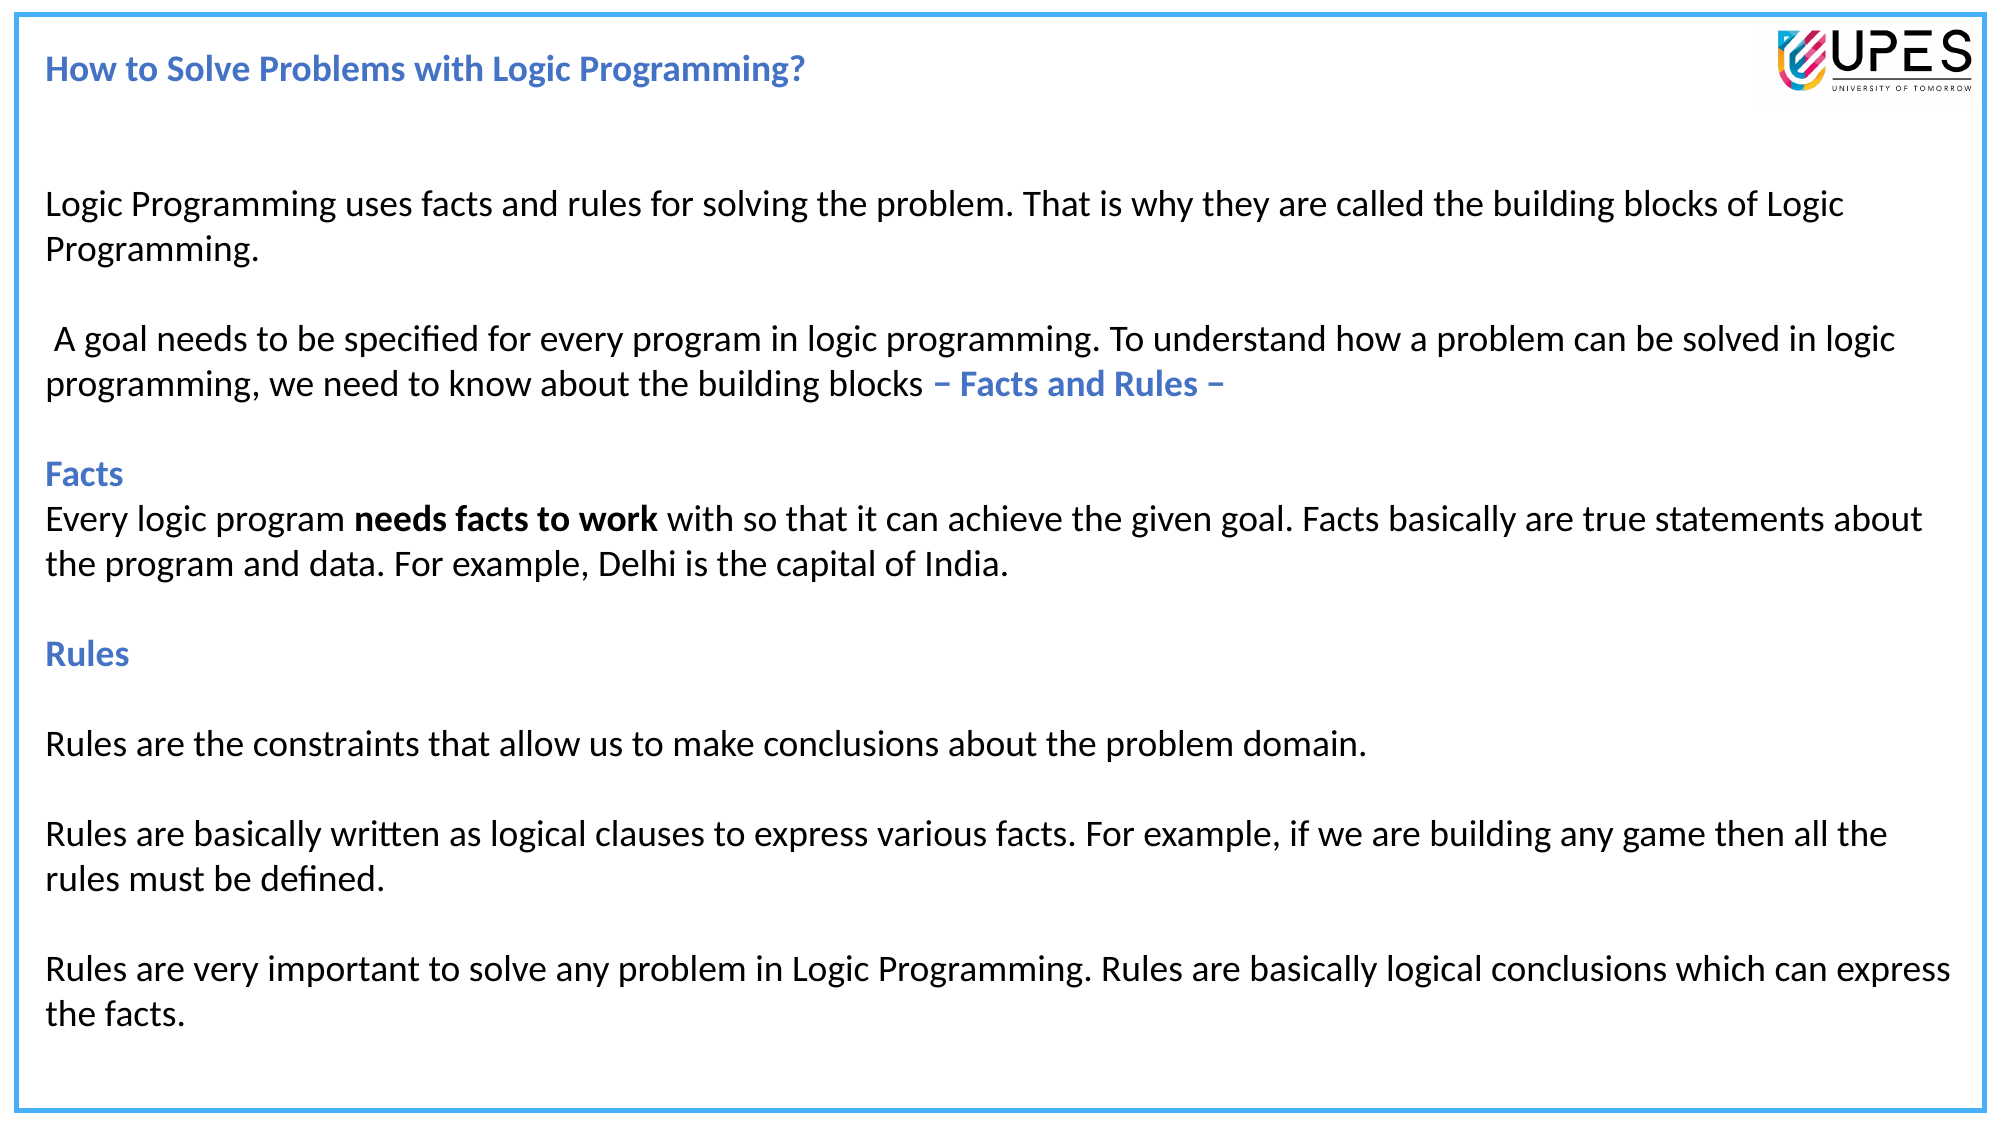

How to Solve Problems with Logic Programming?

Logic Programming uses facts and rules for solving the problem. That is why they are called the building blocks of Logic Programming.

 A goal needs to be specified for every program in logic programming. To understand how a problem can be solved in logic programming, we need to know about the building blocks − Facts and Rules −

Facts
Every logic program needs facts to work with so that it can achieve the given goal. Facts basically are true statements about the program and data. For example, Delhi is the capital of India.

Rules

Rules are the constraints that allow us to make conclusions about the problem domain.

Rules are basically written as logical clauses to express various facts. For example, if we are building any game then all the rules must be defined.

Rules are very important to solve any problem in Logic Programming. Rules are basically logical conclusions which can express the facts.